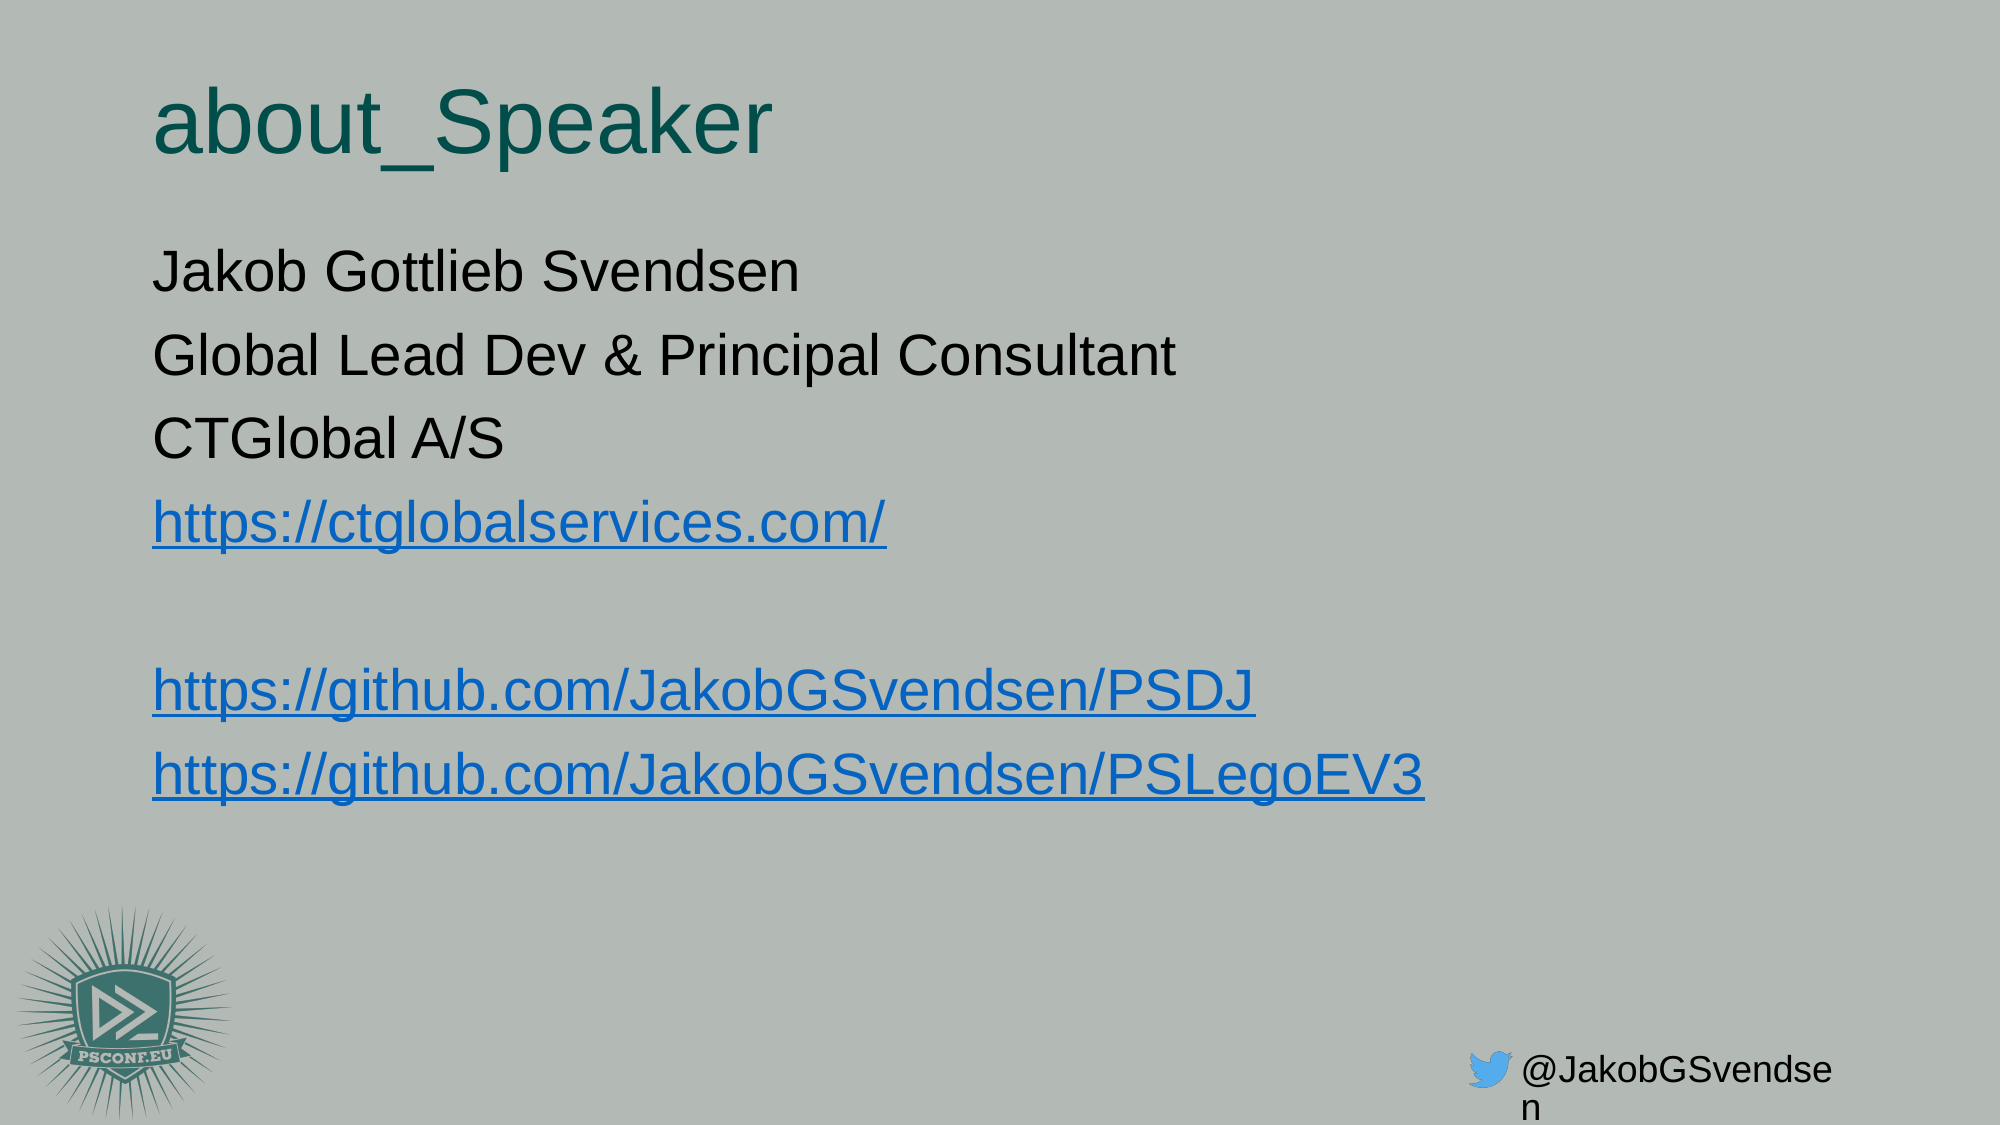

# about_Speaker
Jakob Gottlieb Svendsen
Global Lead Dev & Principal Consultant
CTGlobal A/S
https://ctglobalservices.com/

https://github.com/JakobGSvendsen/PSDJ
https://github.com/JakobGSvendsen/PSLegoEV3
@JakobGSvendsen